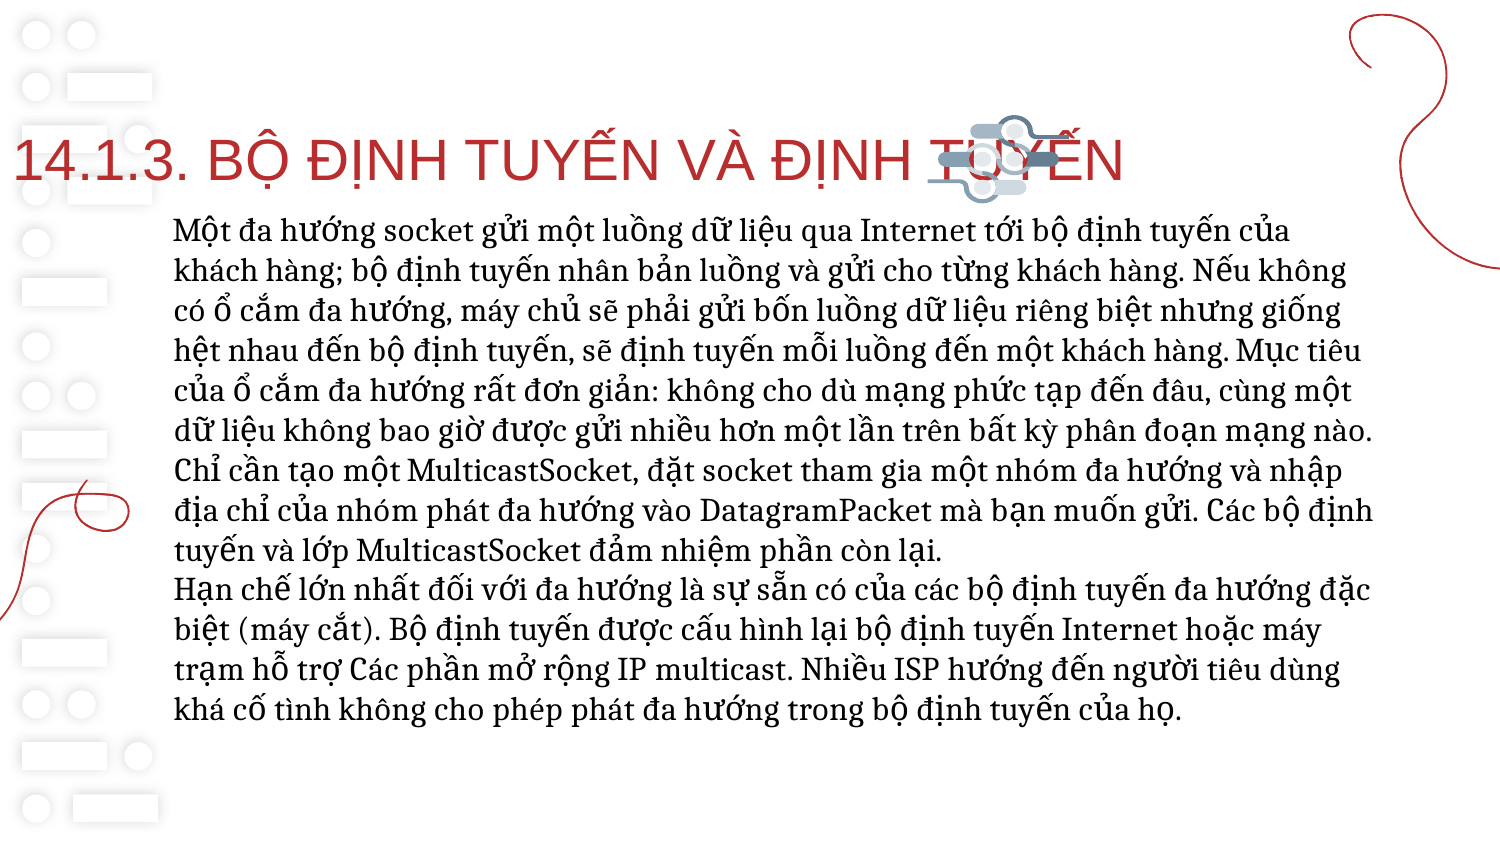

14.1.3. BỘ ĐỊNH TUYẾN VÀ ĐỊNH TUYẾN

Một đa hướng socket gửi một luồng dữ liệu qua Internet tới bộ định tuyến của khách hàng; bộ định tuyến nhân bản luồng và gửi cho từng khách hàng. Nếu không có ổ cắm đa hướng, máy chủ sẽ phải gửi bốn luồng dữ liệu riêng biệt nhưng giống hệt nhau đến bộ định tuyến, sẽ định tuyến mỗi luồng đến một khách hàng. Mục tiêu của ổ cắm đa hướng rất đơn giản: không cho dù mạng phức tạp đến đâu, cùng một dữ liệu không bao giờ được gửi nhiều hơn một lần trên bất kỳ phân đoạn mạng nào. Chỉ cần tạo một MulticastSocket, đặt socket tham gia một nhóm đa hướng và nhập địa chỉ của nhóm phát đa hướng vào DatagramPacket mà bạn muốn gửi. Các bộ định tuyến và lớp MulticastSocket đảm nhiệm phần còn lại.
Hạn chế lớn nhất đối với đa hướng là sự sẵn có của các bộ định tuyến đa hướng đặc biệt (máy cắt). Bộ định tuyến được cấu hình lại bộ định tuyến Internet hoặc máy trạm hỗ trợ Các phần mở rộng IP multicast. Nhiều ISP hướng đến người tiêu dùng khá cố tình không cho phép phát đa hướng trong bộ định tuyến của họ.